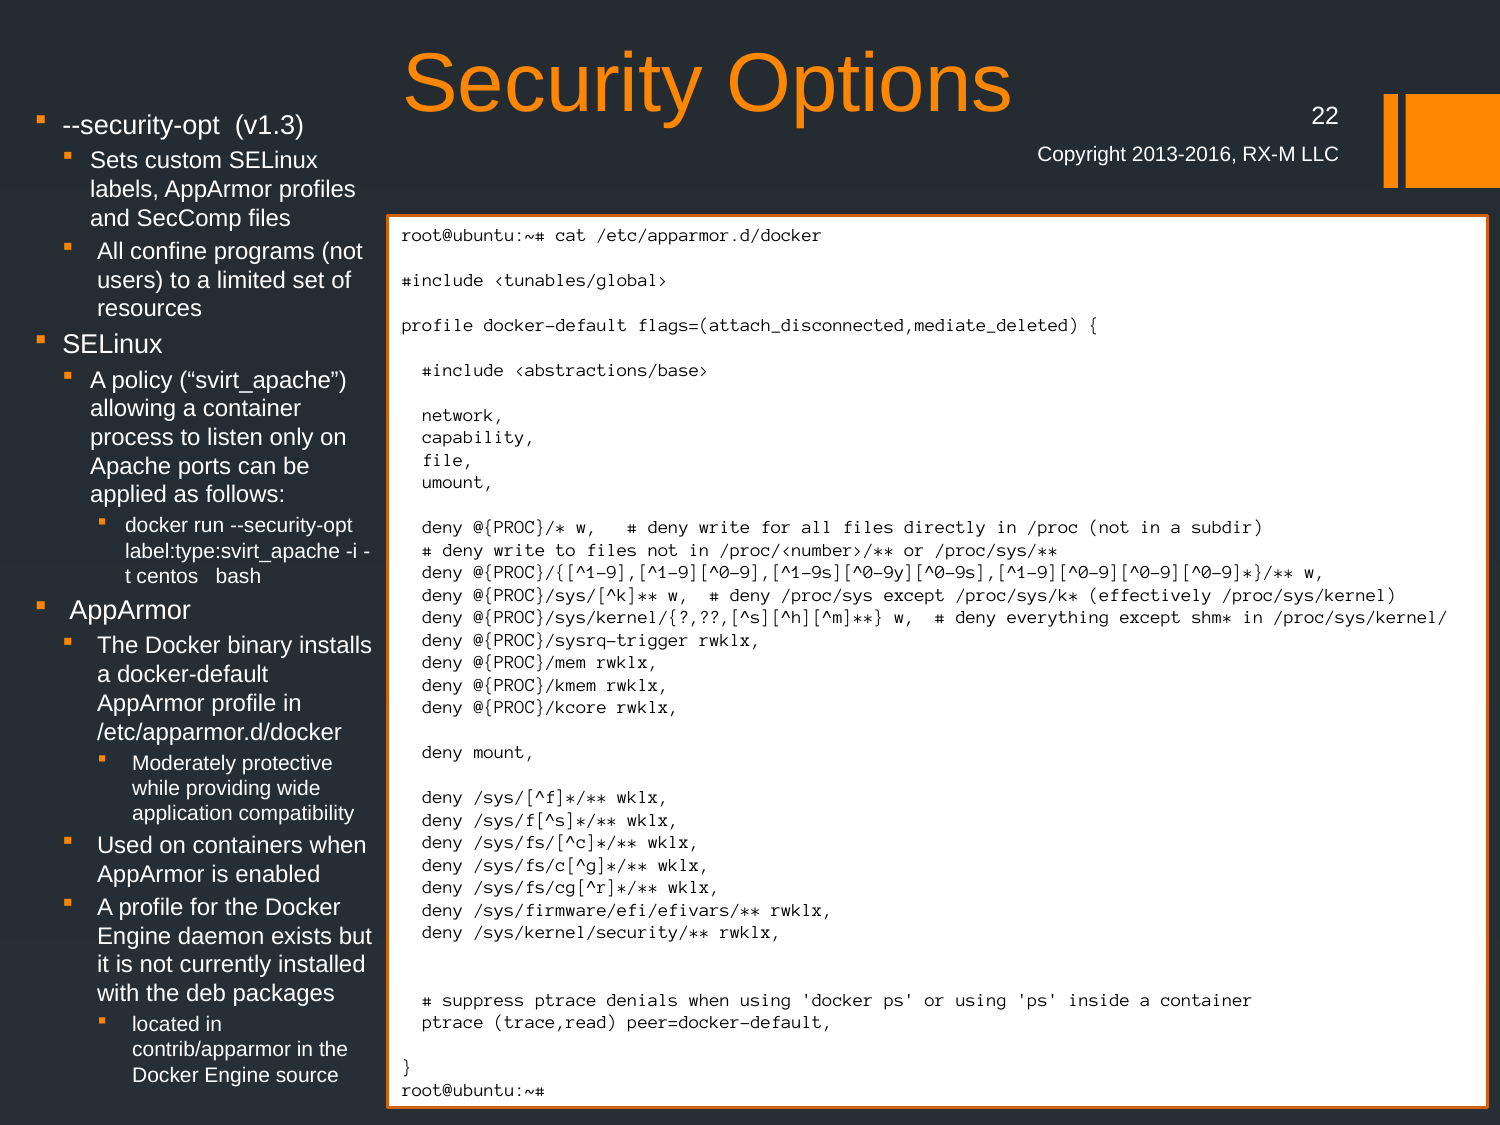

# Security Options
22
--security-opt  (v1.3)
Sets custom SELinux labels, AppArmor profiles and SecComp files
All confine programs (not users) to a limited set of resources
SELinux
A policy (“svirt_apache”) allowing a container process to listen only on Apache ports can be applied as follows:
docker run --security-opt label:type:svirt_apache -i -t centos   bash
AppArmor
The Docker binary installs a docker-default AppArmor profile in /etc/apparmor.d/docker
Moderately protective while providing wide application compatibility
Used on containers when AppArmor is enabled
A profile for the Docker Engine daemon exists but it is not currently installed with the deb packages
located in contrib/apparmor in the Docker Engine source
Copyright 2013-2016, RX-M LLC
root@ubuntu:~# cat /etc/apparmor.d/docker

#include <tunables/global>

profile docker-default flags=(attach_disconnected,mediate_deleted) {

  #include <abstractions/base>

  network,
  capability,
  file,
  umount,

  deny @{PROC}/* w,   # deny write for all files directly in /proc (not in a subdir)
  # deny write to files not in /proc/<number>/** or /proc/sys/**
  deny @{PROC}/{[^1-9],[^1-9][^0-9],[^1-9s][^0-9y][^0-9s],[^1-9][^0-9][^0-9][^0-9]*}/** w,
  deny @{PROC}/sys/[^k]** w,  # deny /proc/sys except /proc/sys/k* (effectively /proc/sys/kernel)
  deny @{PROC}/sys/kernel/{?,??,[^s][^h][^m]**} w,  # deny everything except shm* in /proc/sys/kernel/
  deny @{PROC}/sysrq-trigger rwklx,
  deny @{PROC}/mem rwklx,
  deny @{PROC}/kmem rwklx,
  deny @{PROC}/kcore rwklx,

  deny mount,

  deny /sys/[^f]*/** wklx,
  deny /sys/f[^s]*/** wklx,
  deny /sys/fs/[^c]*/** wklx,
  deny /sys/fs/c[^g]*/** wklx,
  deny /sys/fs/cg[^r]*/** wklx,
  deny /sys/firmware/efi/efivars/** rwklx,
  deny /sys/kernel/security/** rwklx,

  # suppress ptrace denials when using 'docker ps' or using 'ps' inside a container
  ptrace (trace,read) peer=docker-default,

}
root@ubuntu:~#